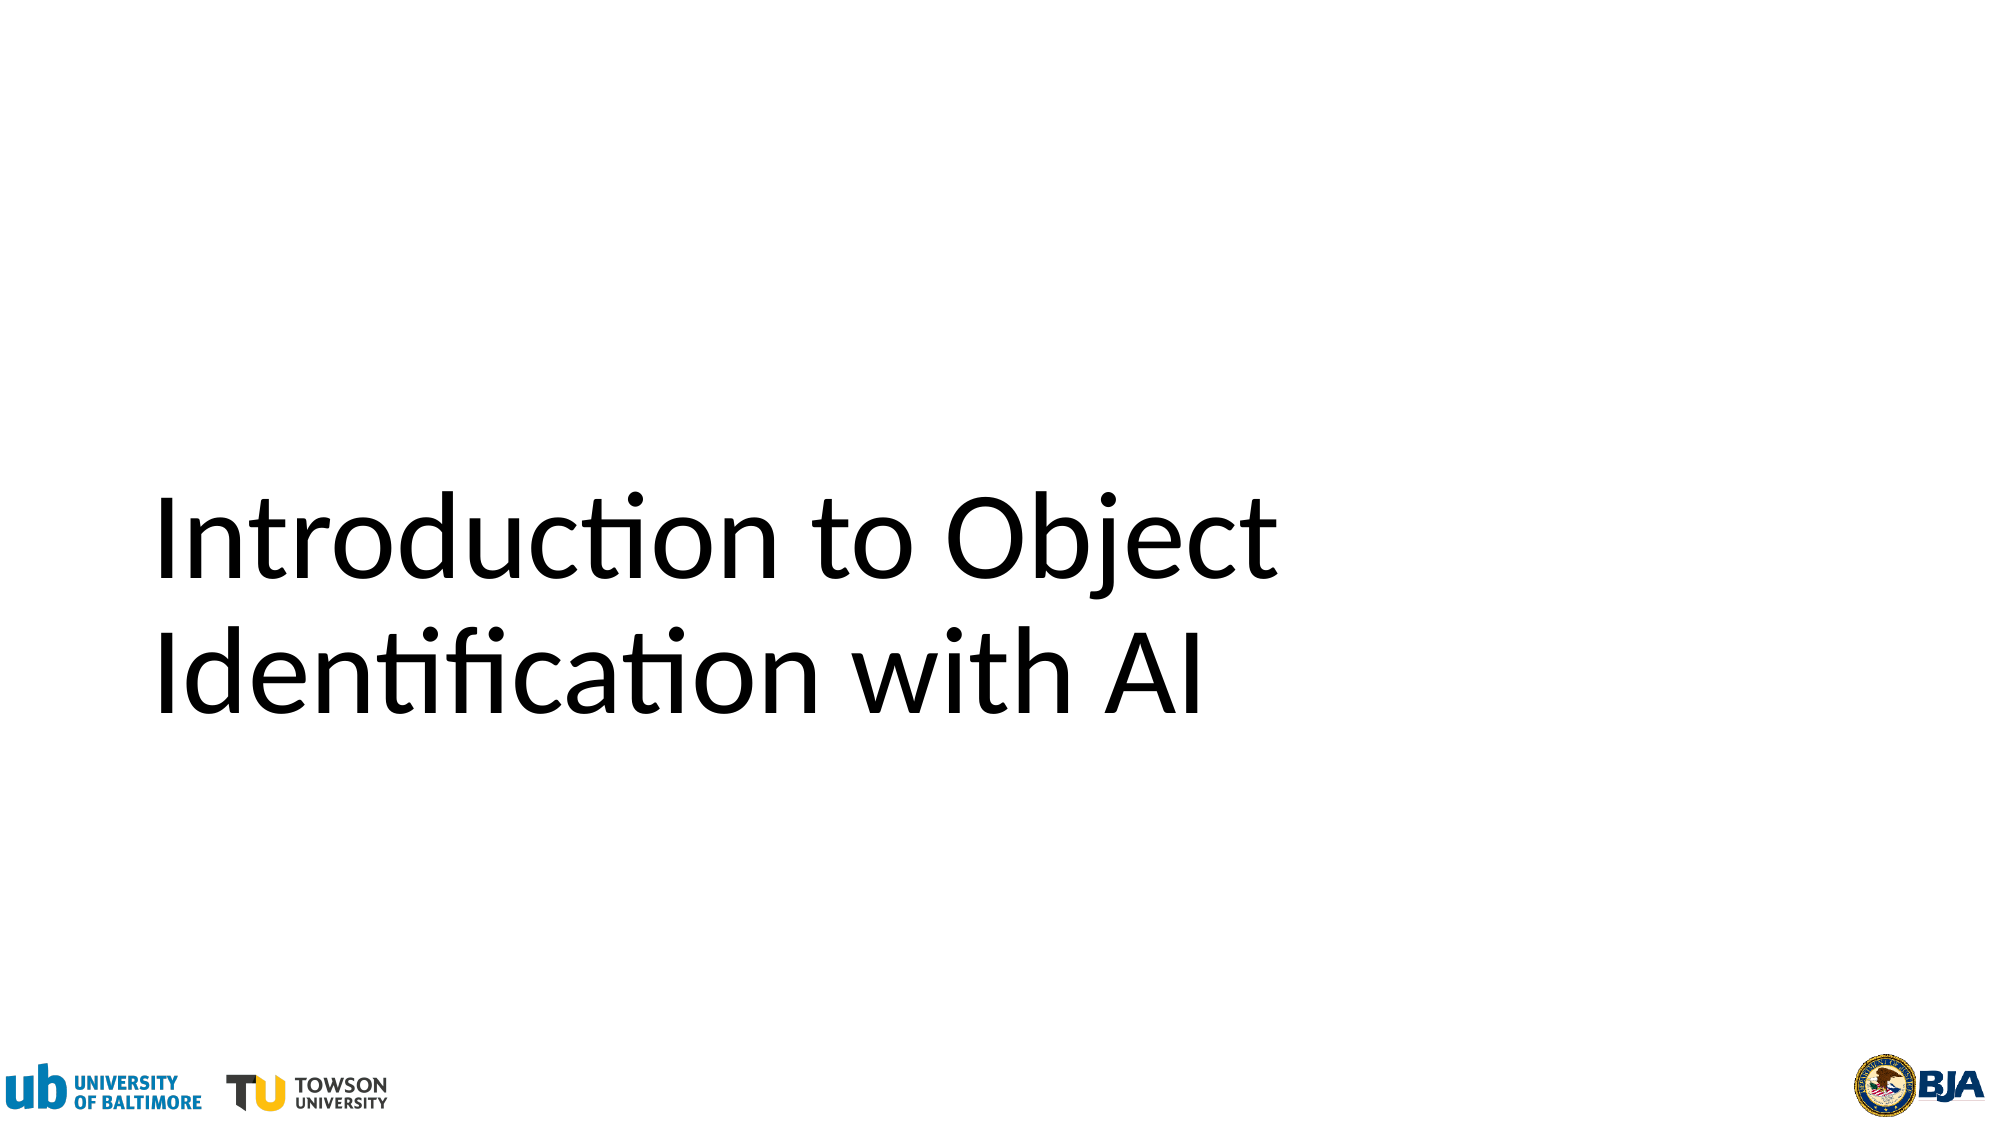

# Introduction to Object Identification with AI